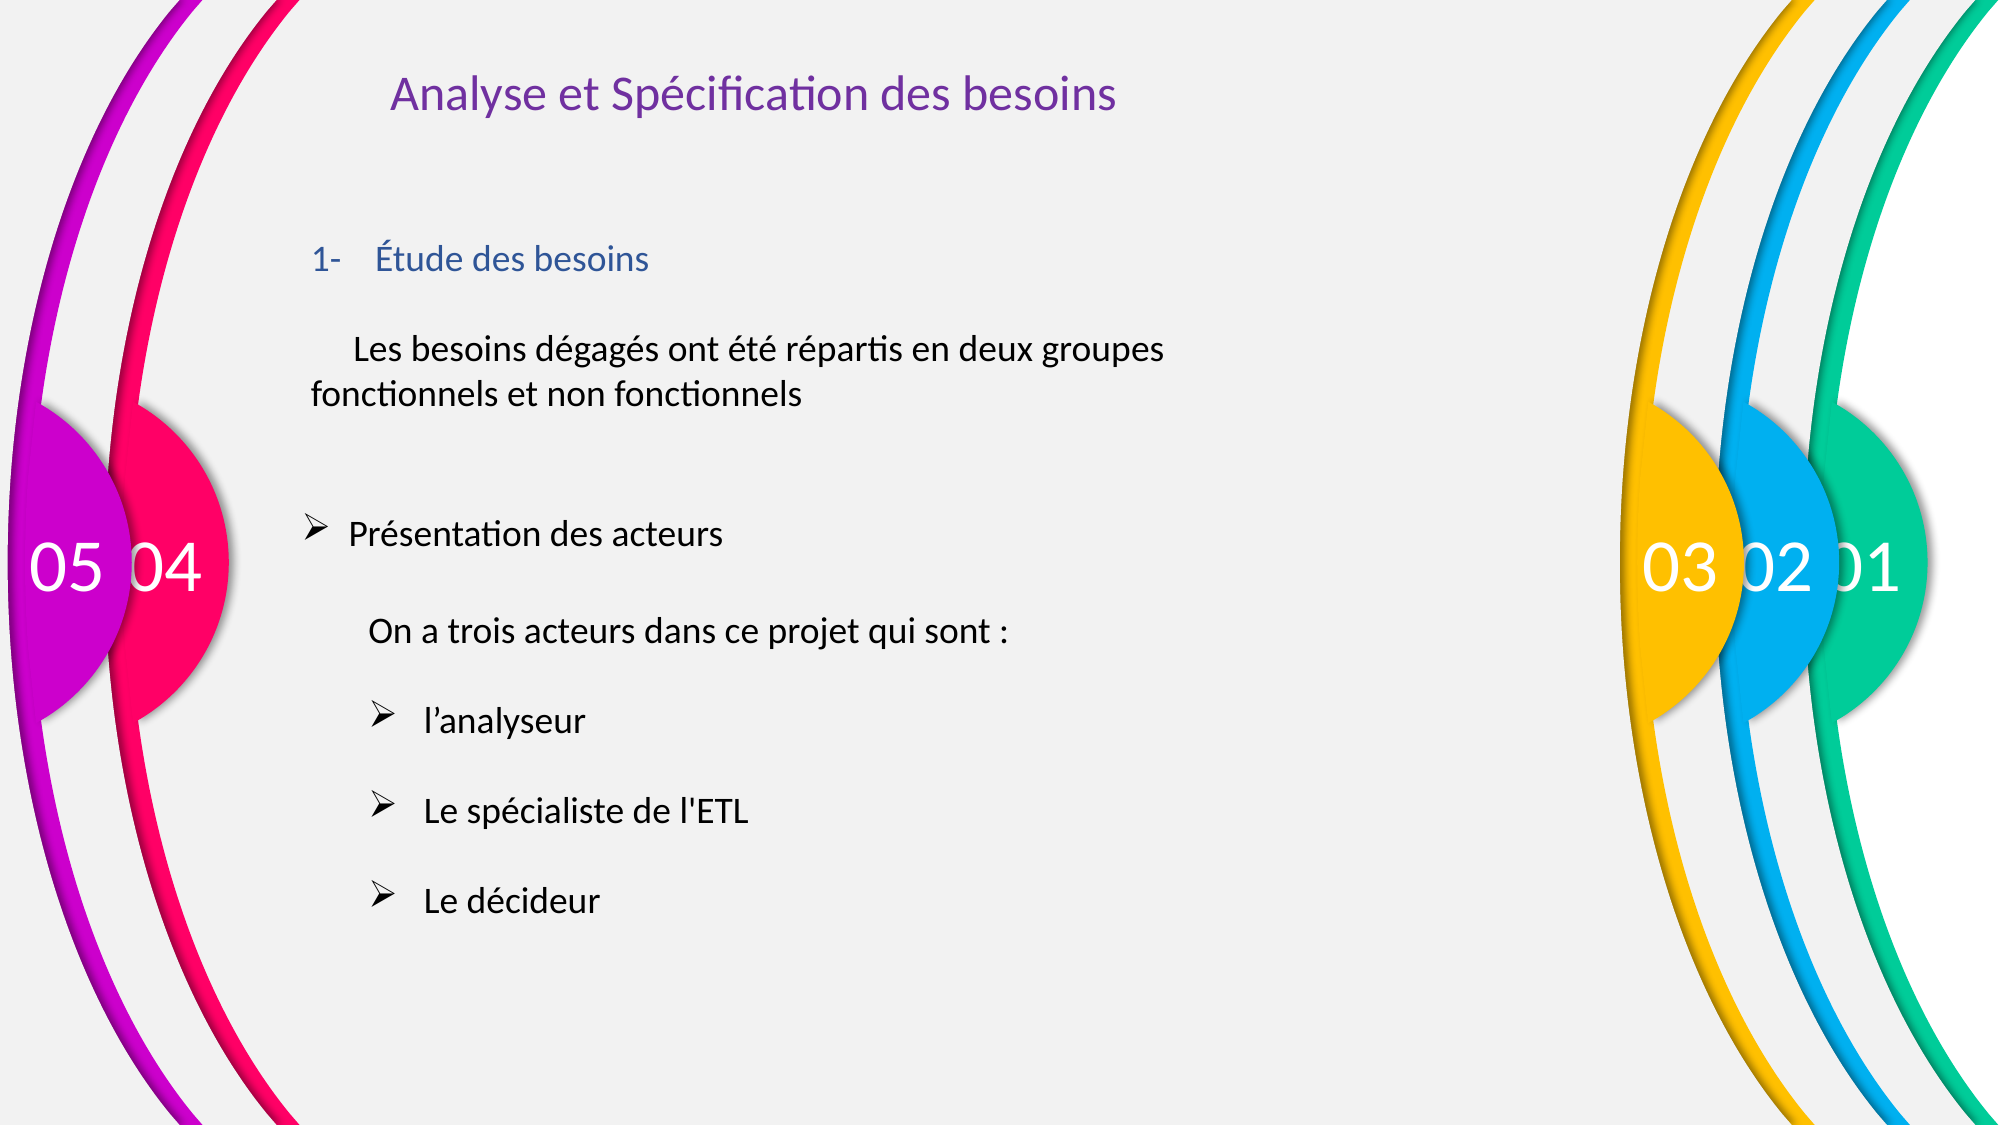

05

04

03

02

01
Analyse et Spécification des besoins
1-    Étude des besoins

     Les besoins dégagés ont été répartis en deux groupes fonctionnels et non fonctionnels
Présentation des acteurs
On a trois acteurs dans ce projet qui sont :

 l’analyseur

 Le spécialiste de l'ETL

 Le décideur